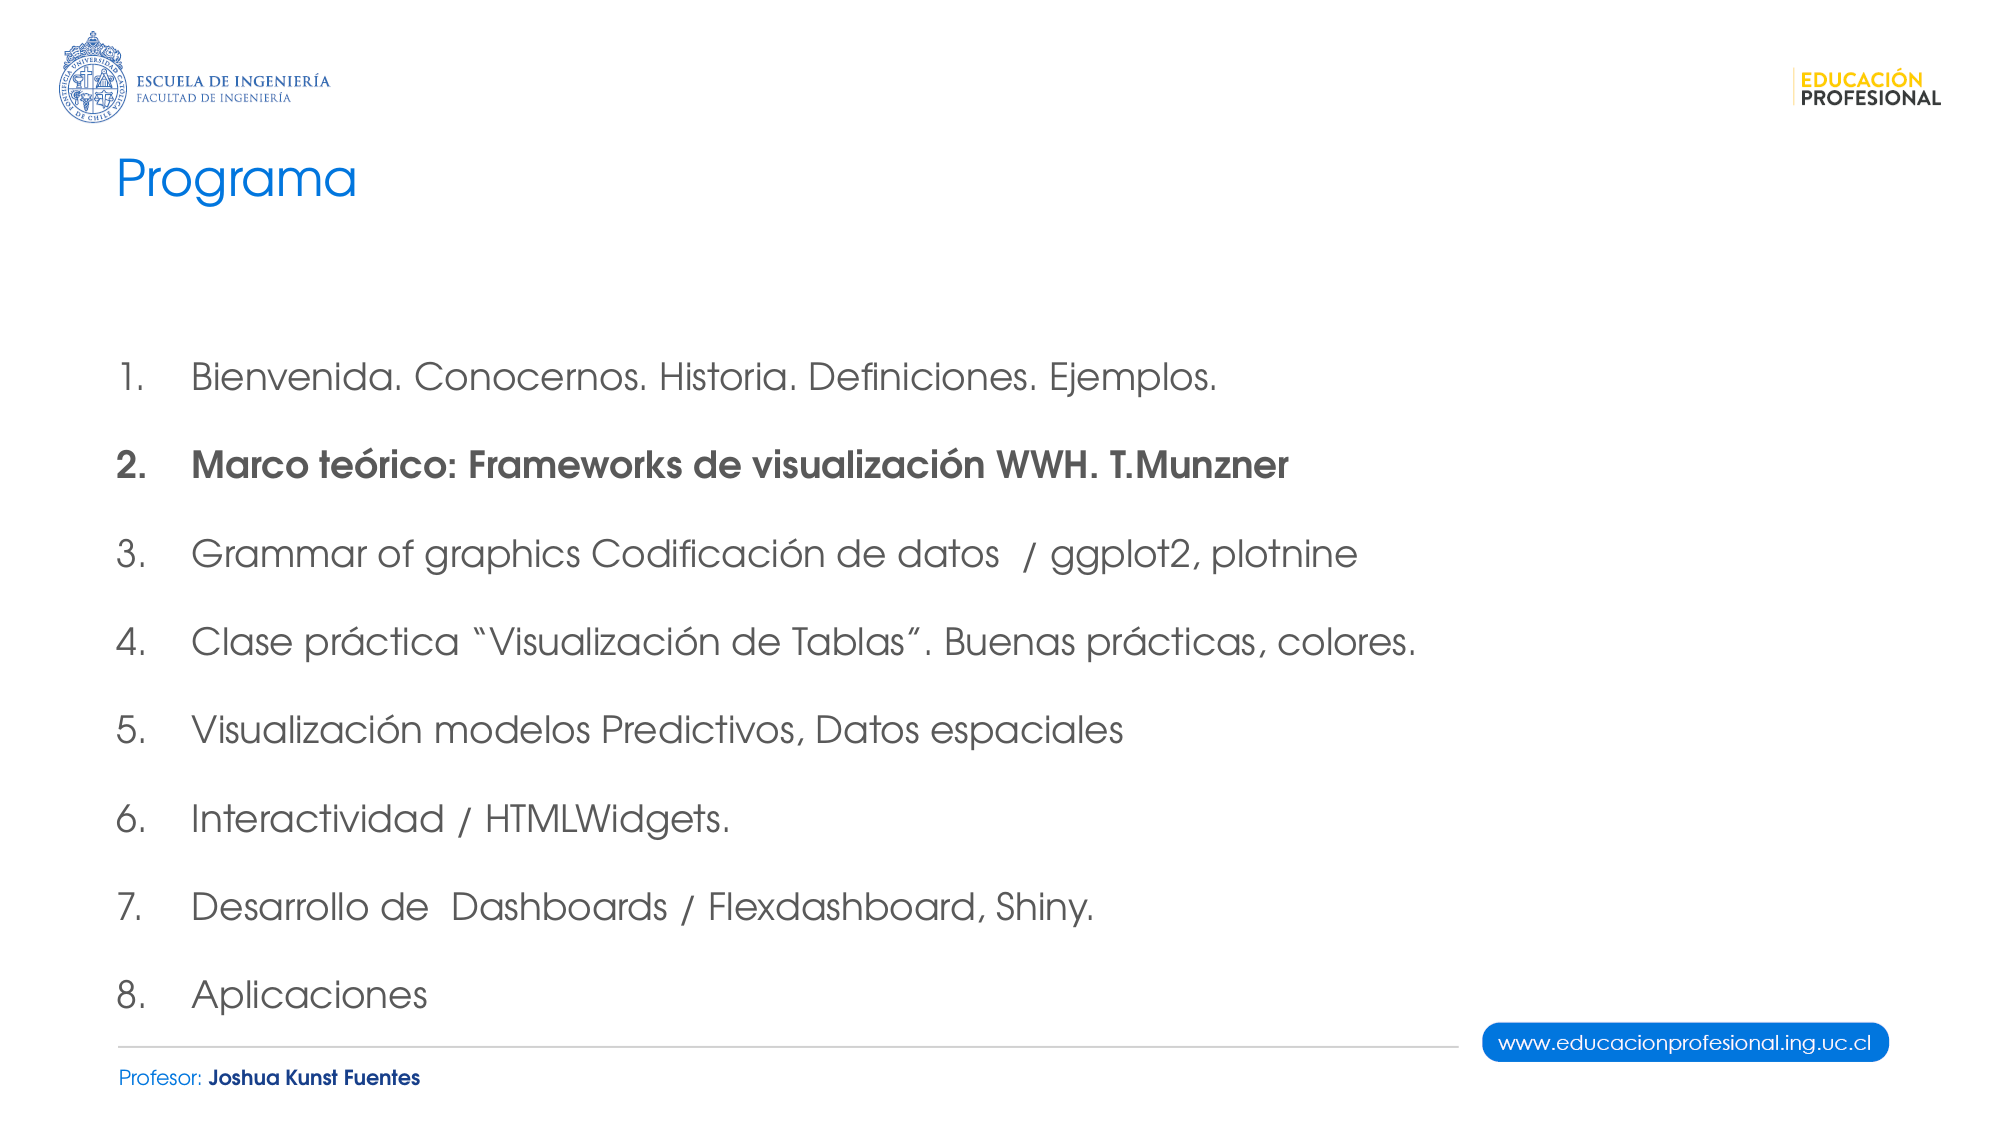

# Programa
Bienvenida. Conocernos. Historia. Definiciones. Ejemplos.
Marco teórico: Frameworks de visualización WWH. T.Munzner
Grammar of graphics Codificación de datos  / ggplot2, plotnine
Clase práctica “Visualización de Tablas”. Buenas prácticas, colores.
Visualización modelos Predictivos, Datos espaciales
Interactividad / HTMLWidgets.
Desarrollo de  Dashboards / Flexdashboard, Shiny.
Aplicaciones